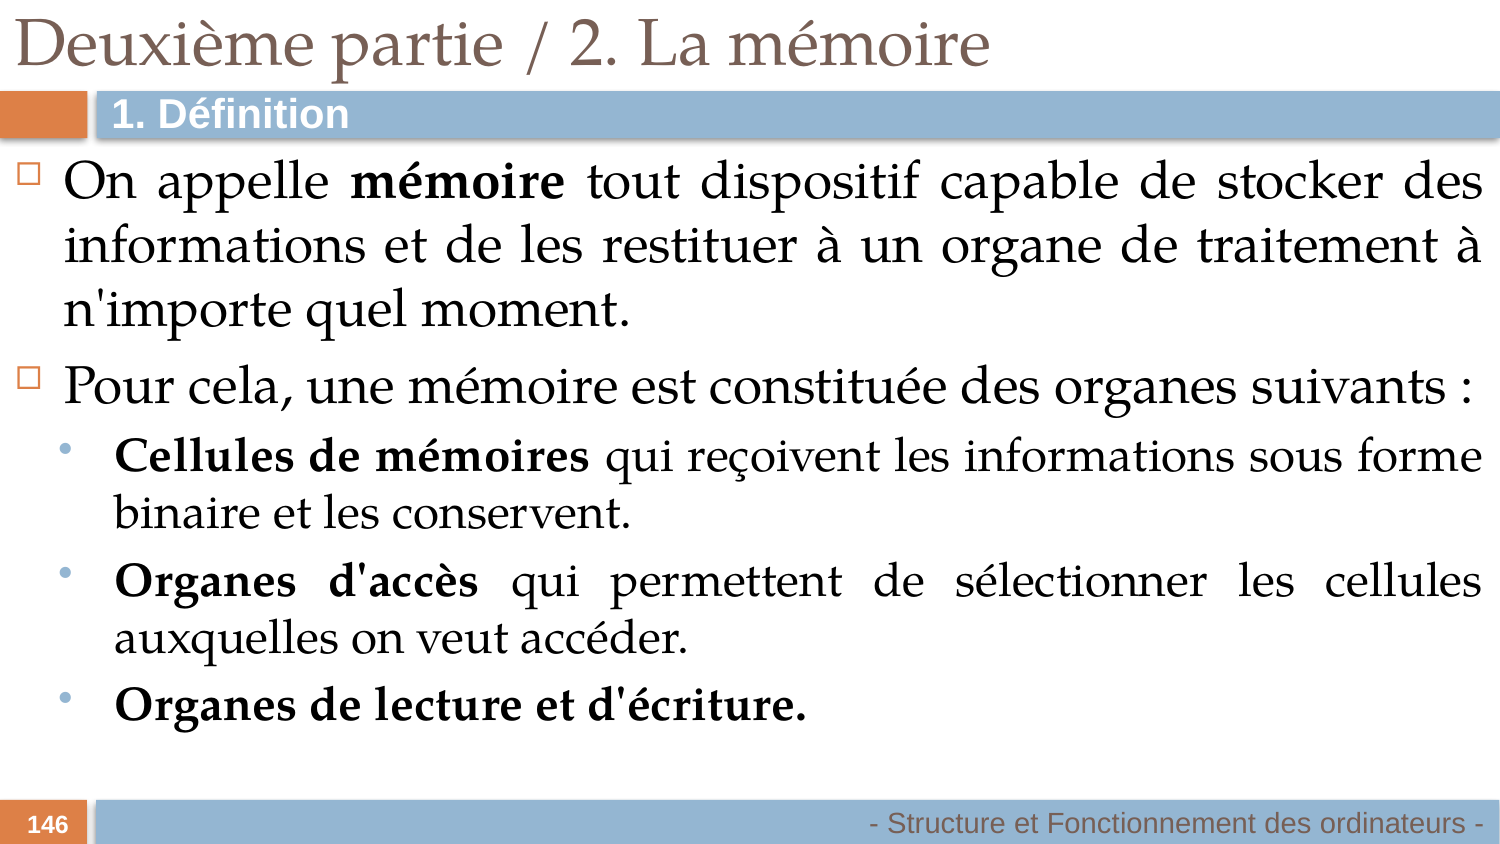

# Deuxième partie / 2. La mémoire
1. Définition
On appelle mémoire tout dispositif capable de stocker des informations et de les restituer à un organe de traitement à n'importe quel moment.
Pour cela, une mémoire est constituée des organes suivants :
Cellules de mémoires qui reçoivent les informations sous forme binaire et les conservent.
Organes d'accès qui permettent de sélectionner les cellules auxquelles on veut accéder.
Organes de lecture et d'écriture.
- Structure et Fonctionnement des ordinateurs -